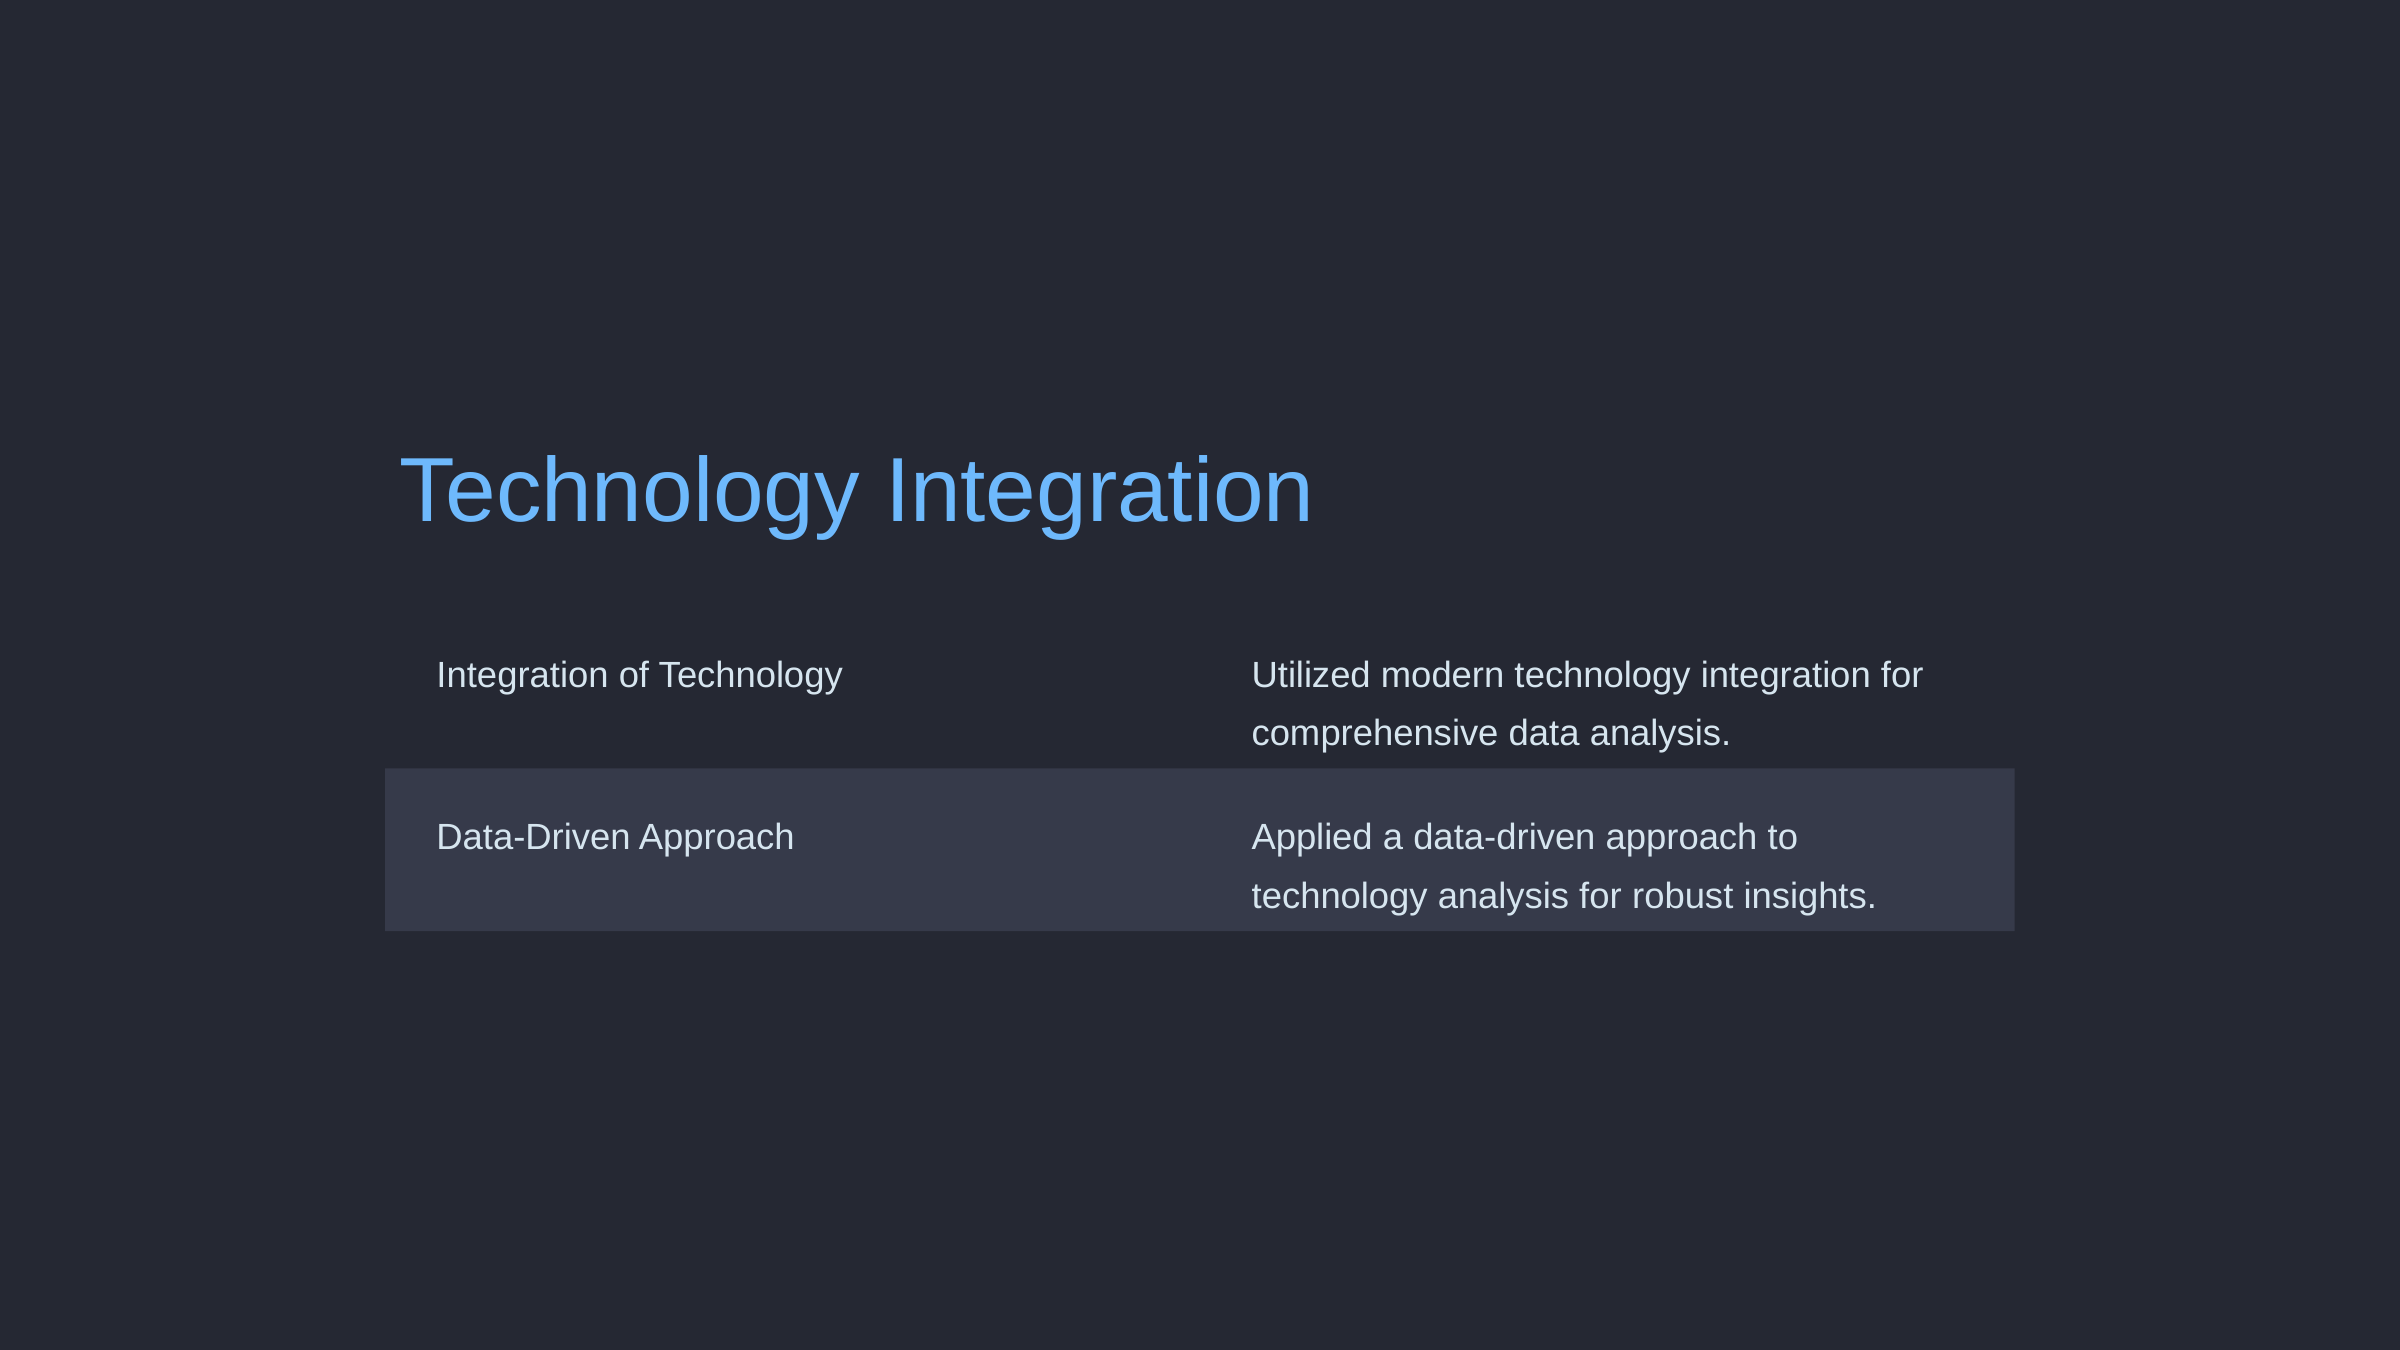

Technology Integration
Integration of Technology
Utilized modern technology integration for comprehensive data analysis.

Data-Driven Approach
Applied a data-driven approach to technology analysis for robust insights.